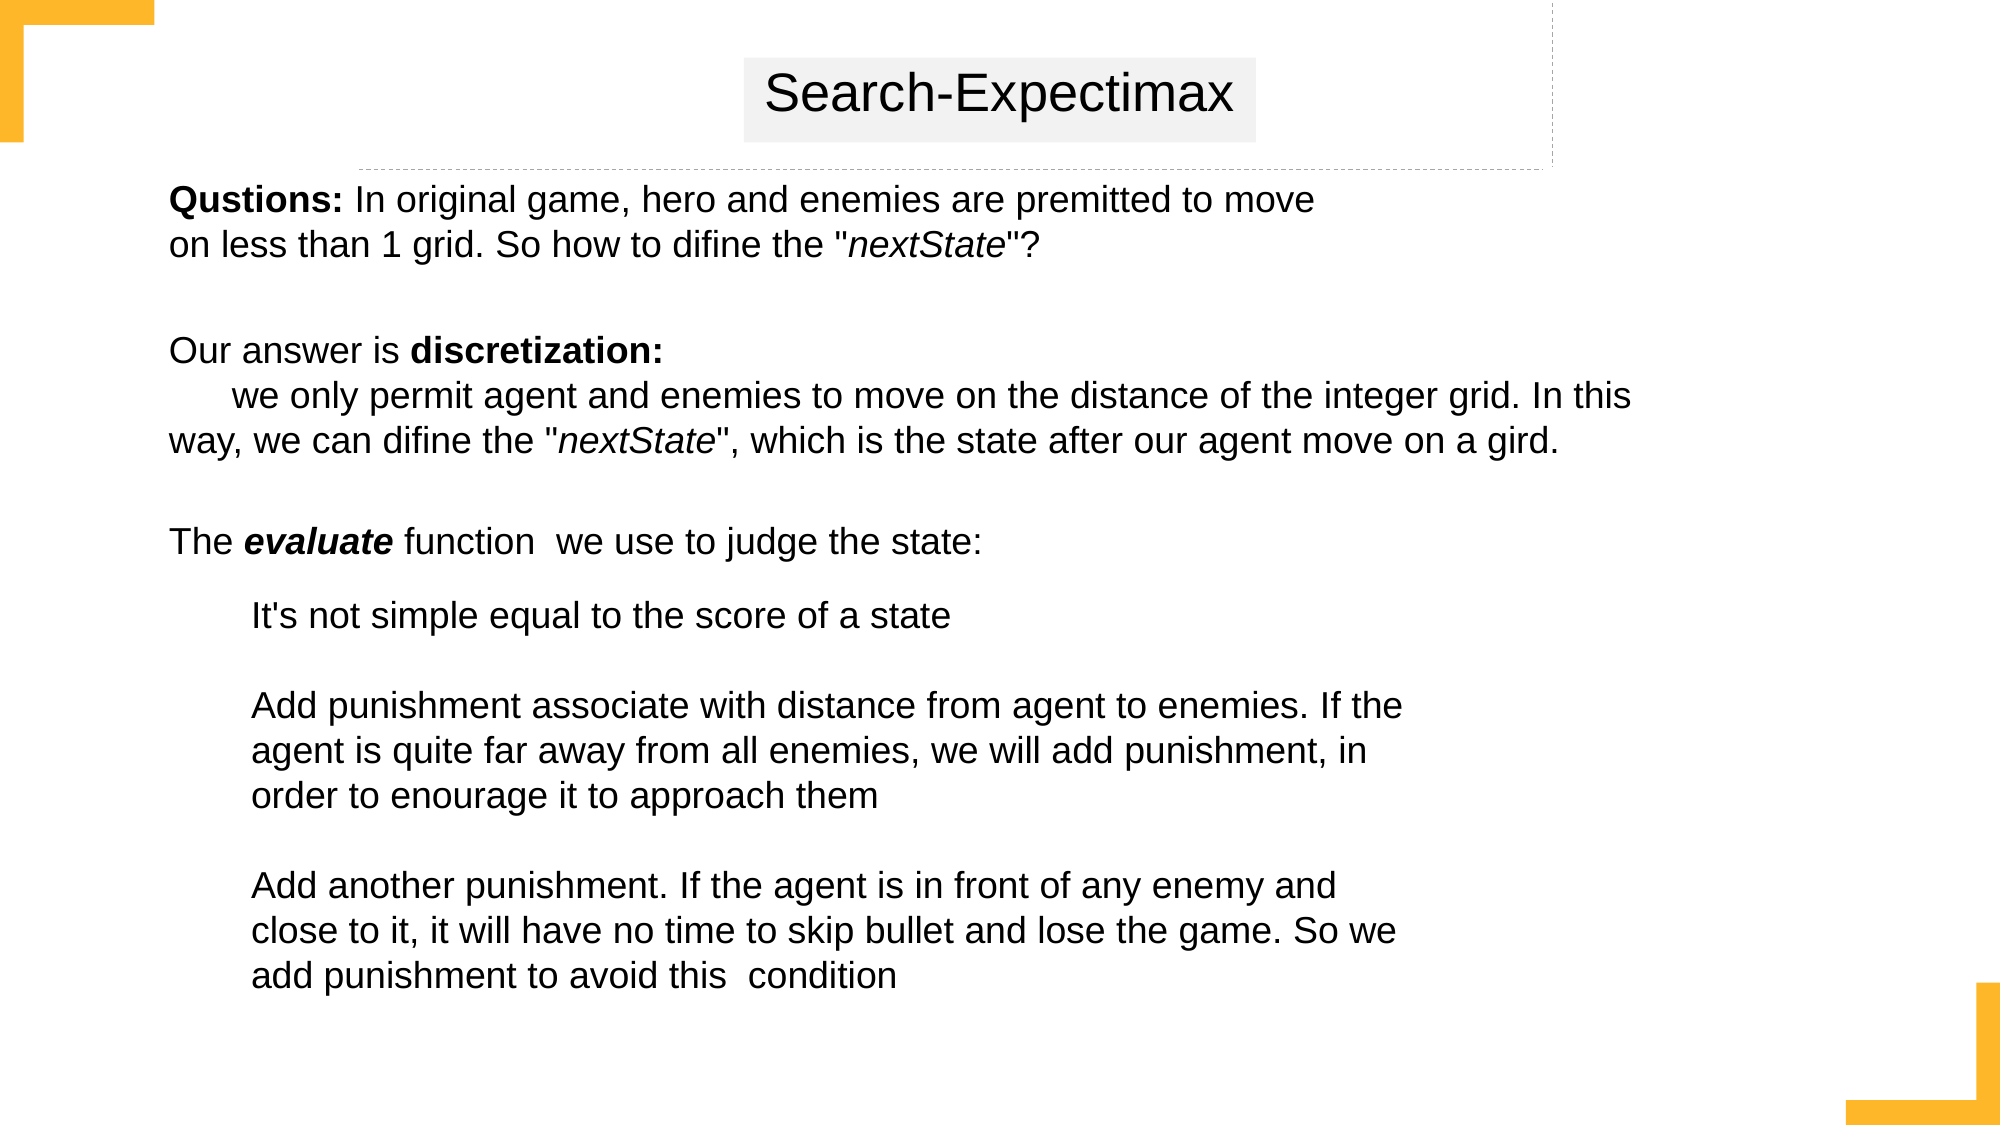

Search-Expectimax

Qustions: In original game, hero and enemies are premitted to move on less than 1 grid. So how to difine the "nextState"?
Our answer is discretization:
      we only permit agent and enemies to move on the distance of the integer grid. In this way, we can difine the "nextState", which is the state after our agent move on a gird.
The evaluate function  we use to judge the state:
It's not simple equal to the score of a state

Add punishment associate with distance from agent to enemies. If the agent is quite far away from all enemies, we will add punishment, in order to enourage it to approach them

Add another punishment. If the agent is in front of any enemy and close to it, it will have no time to skip bullet and lose the game. So we add punishment to avoid this  condition